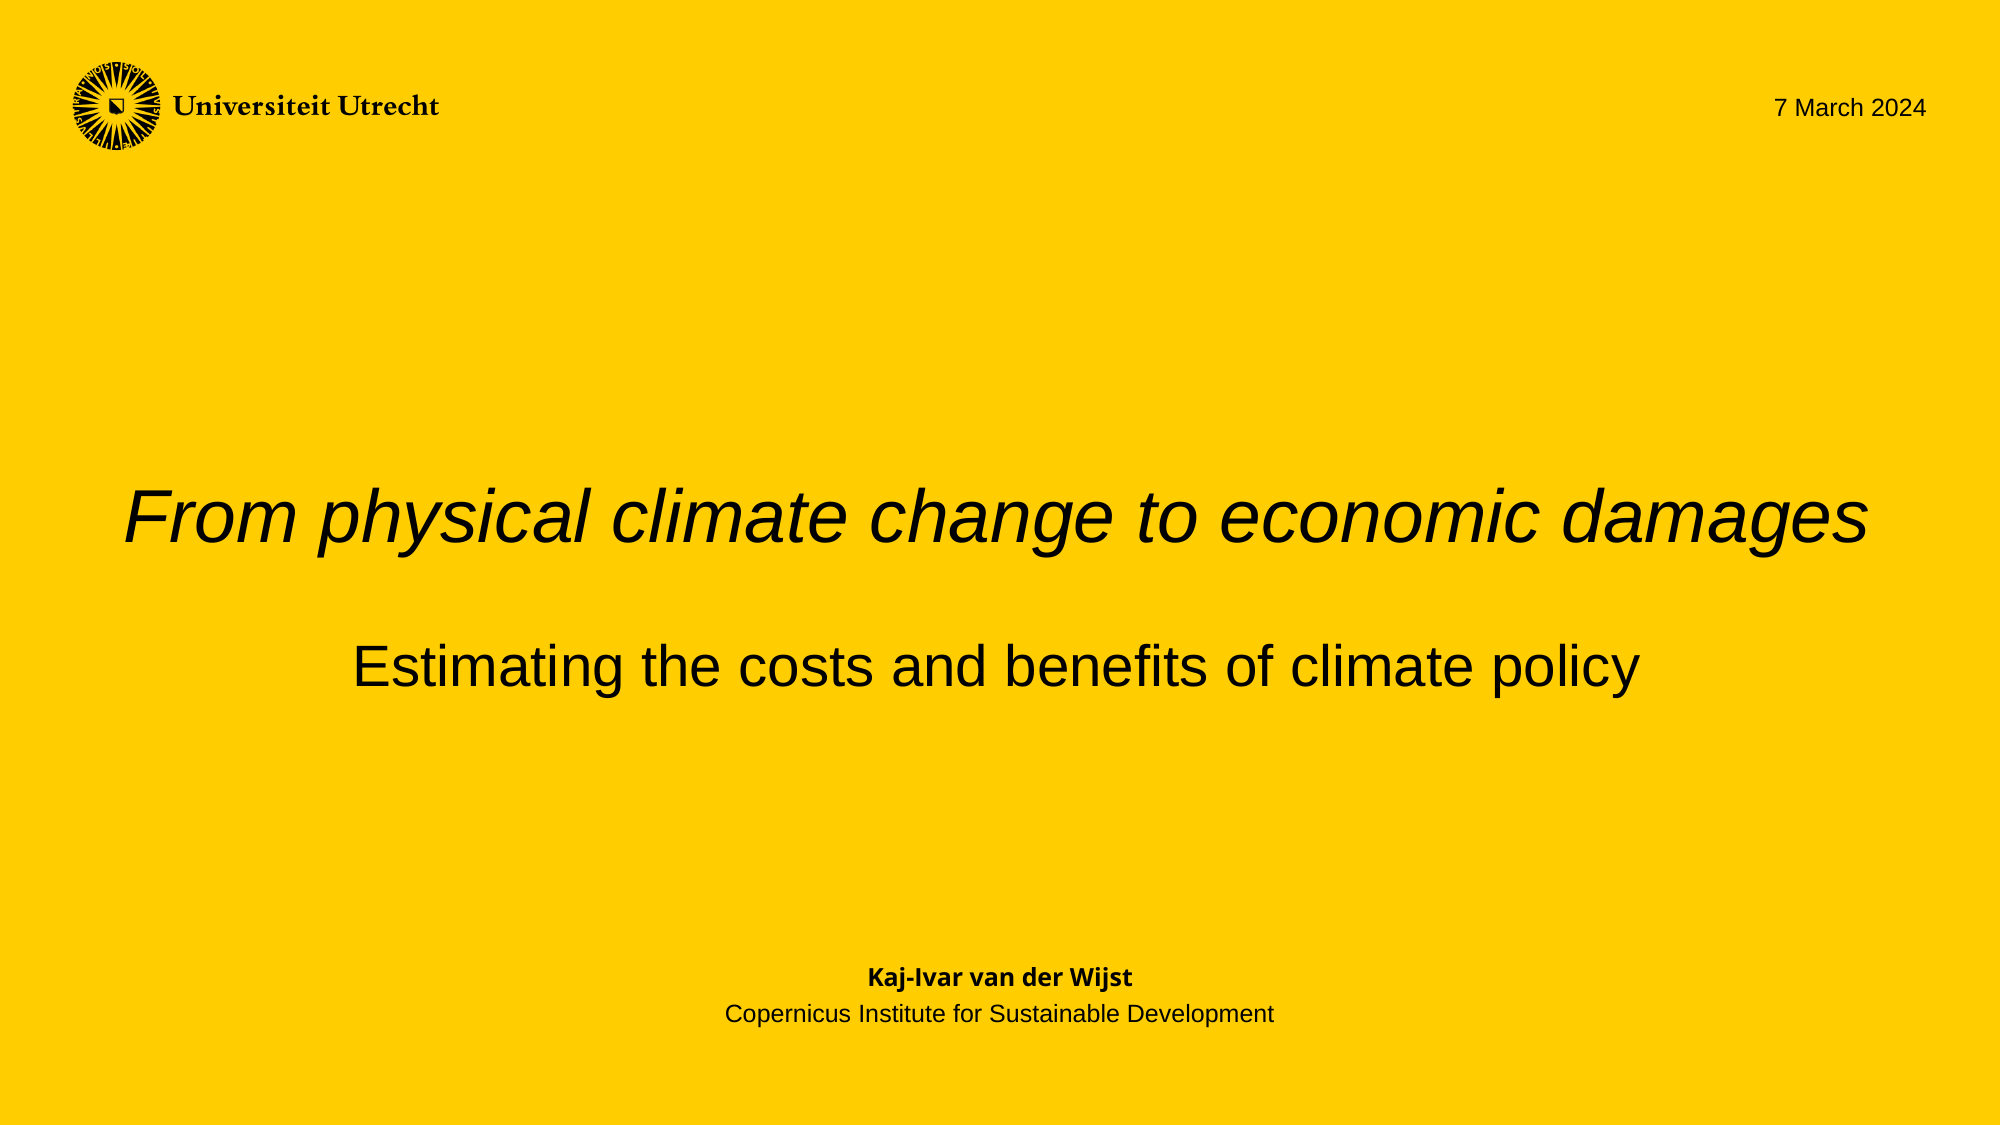

7 March 2024
# From physical climate change to economic damages Estimating the costs and benefits of climate policy
Kaj-Ivar van der Wijst
Copernicus Institute for Sustainable Development